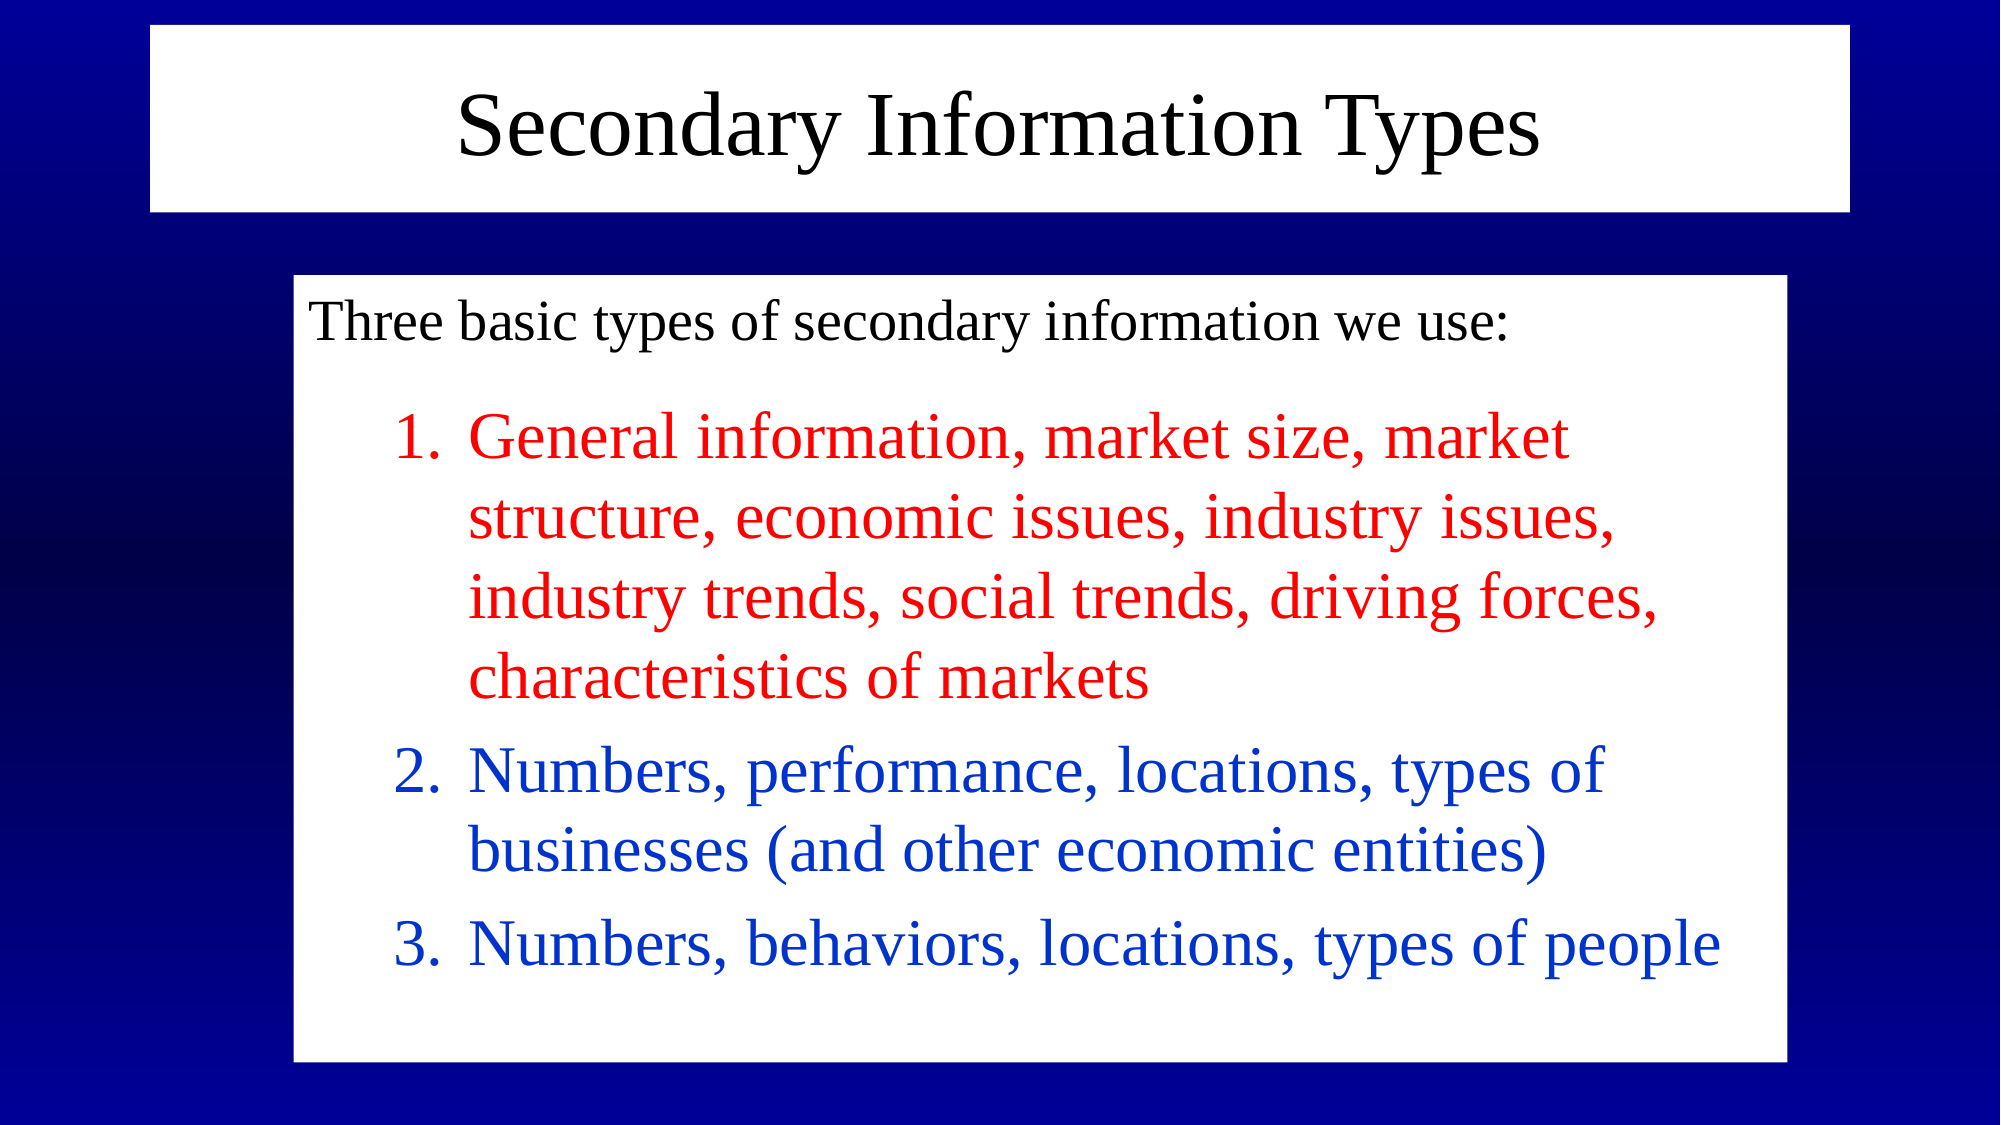

# Secondary Information Types
Three basic types of secondary information we use:

General information, market size, market structure, economic issues, industry issues, industry trends, social trends, driving forces, characteristics of markets
Numbers, performance, locations, types of businesses (and other economic entities)
Numbers, behaviors, locations, types of people